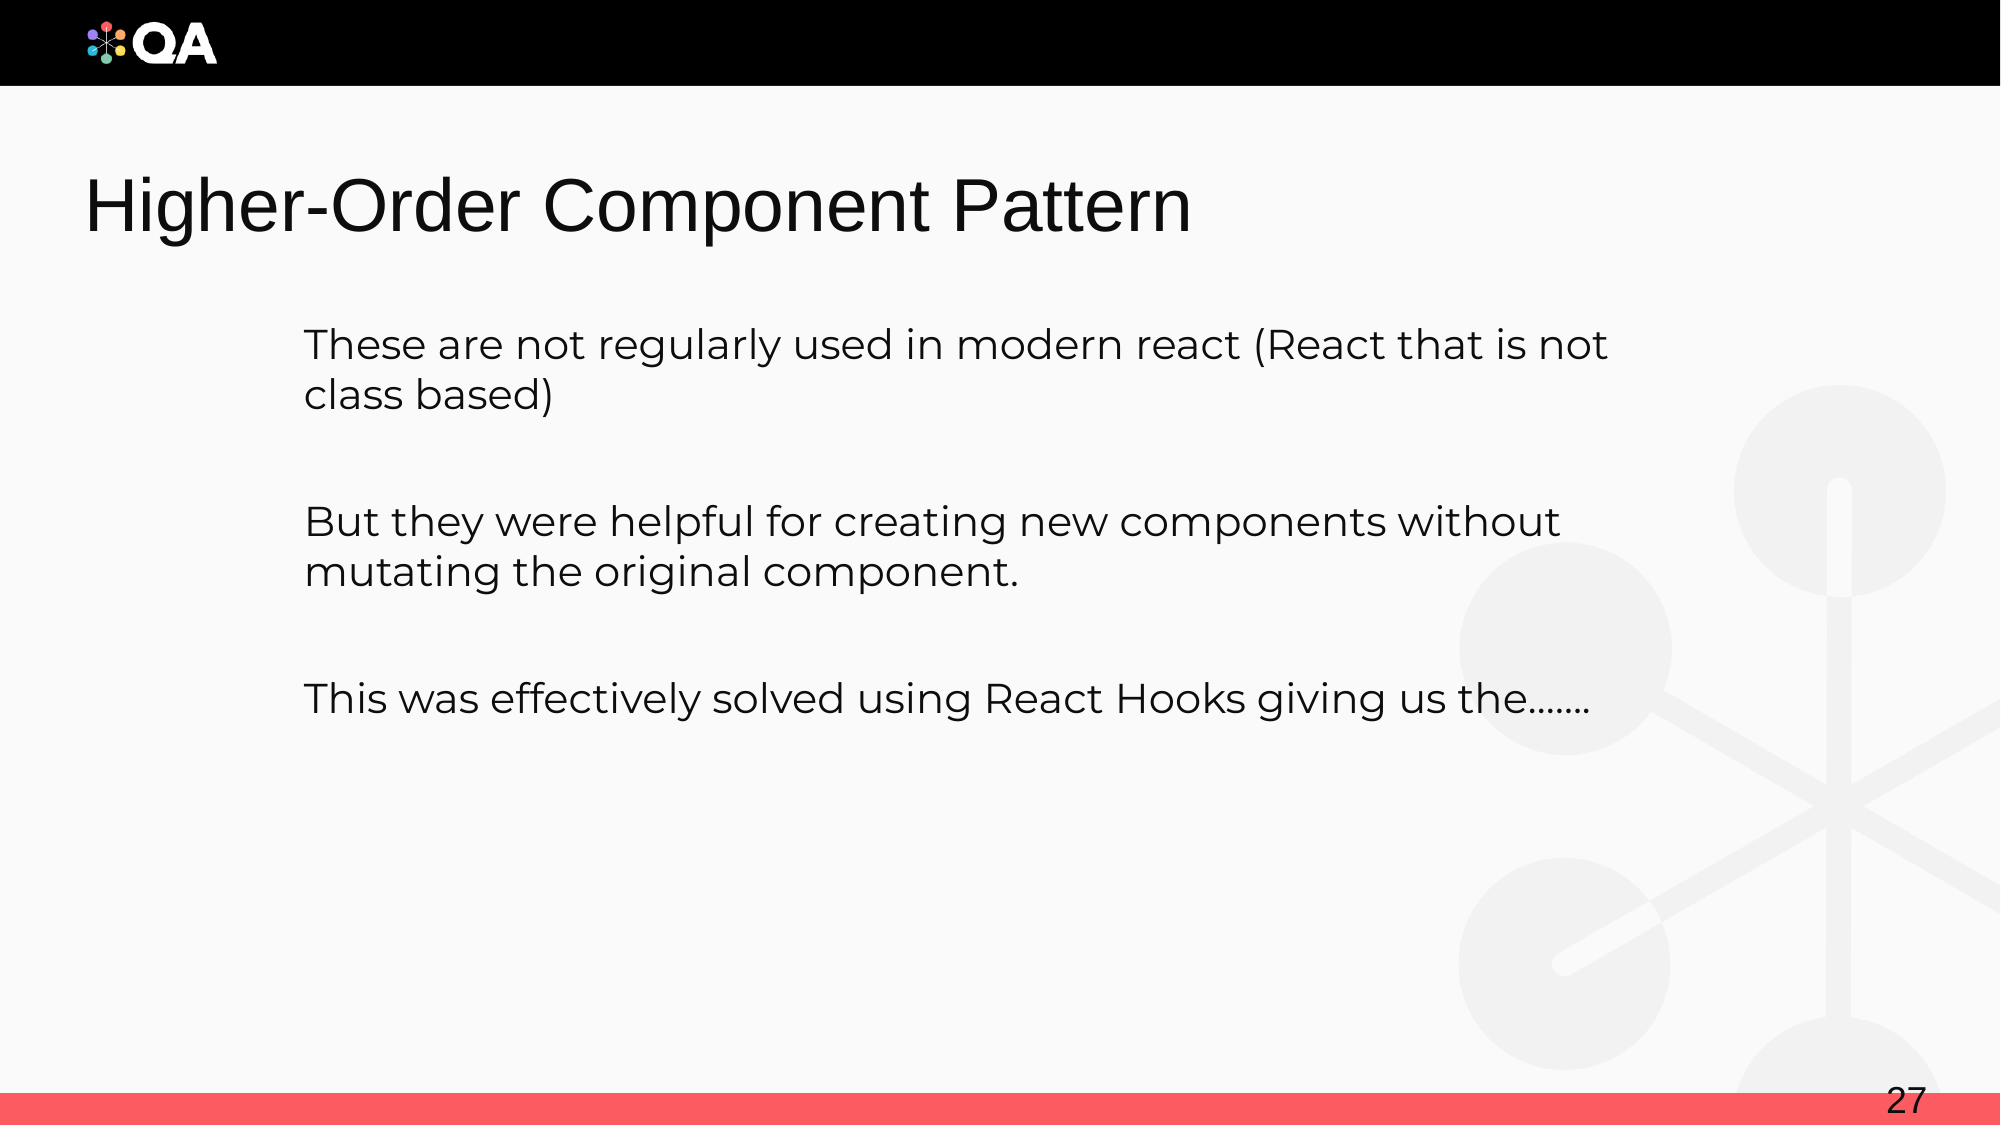

# Higher-Order Component Pattern
These are not regularly used in modern react (React that is not class based)

But they were helpful for creating new components without mutating the original component.

This was effectively solved using React Hooks giving us the…….

27